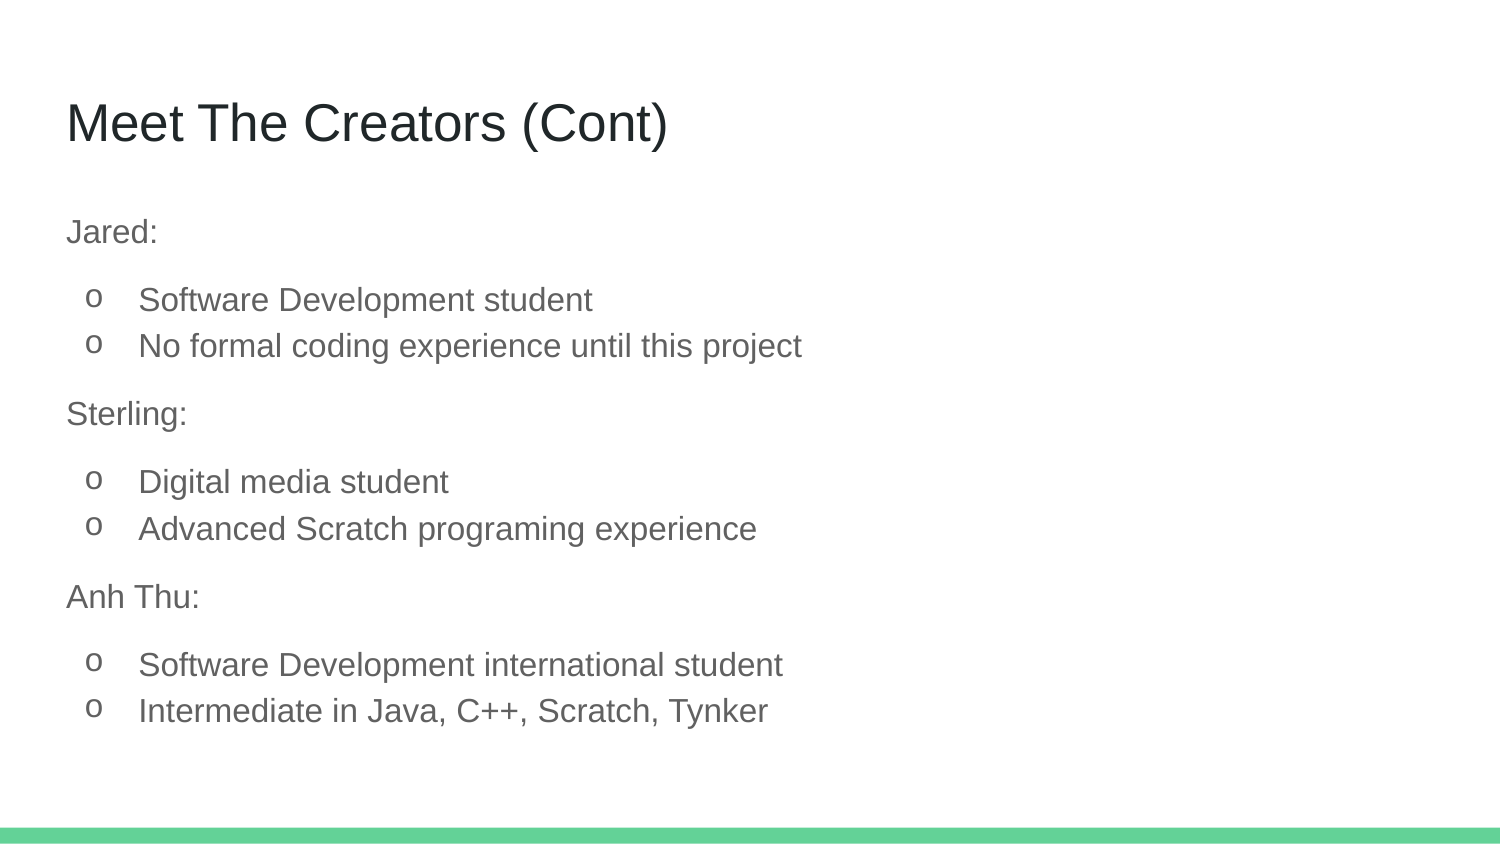

# Meet The Creators (Cont)
Jared:
Software Development student
No formal coding experience until this project
Sterling:
Digital media student
Advanced Scratch programing experience
Anh Thu:
Software Development international student
Intermediate in Java, C++, Scratch, Tynker